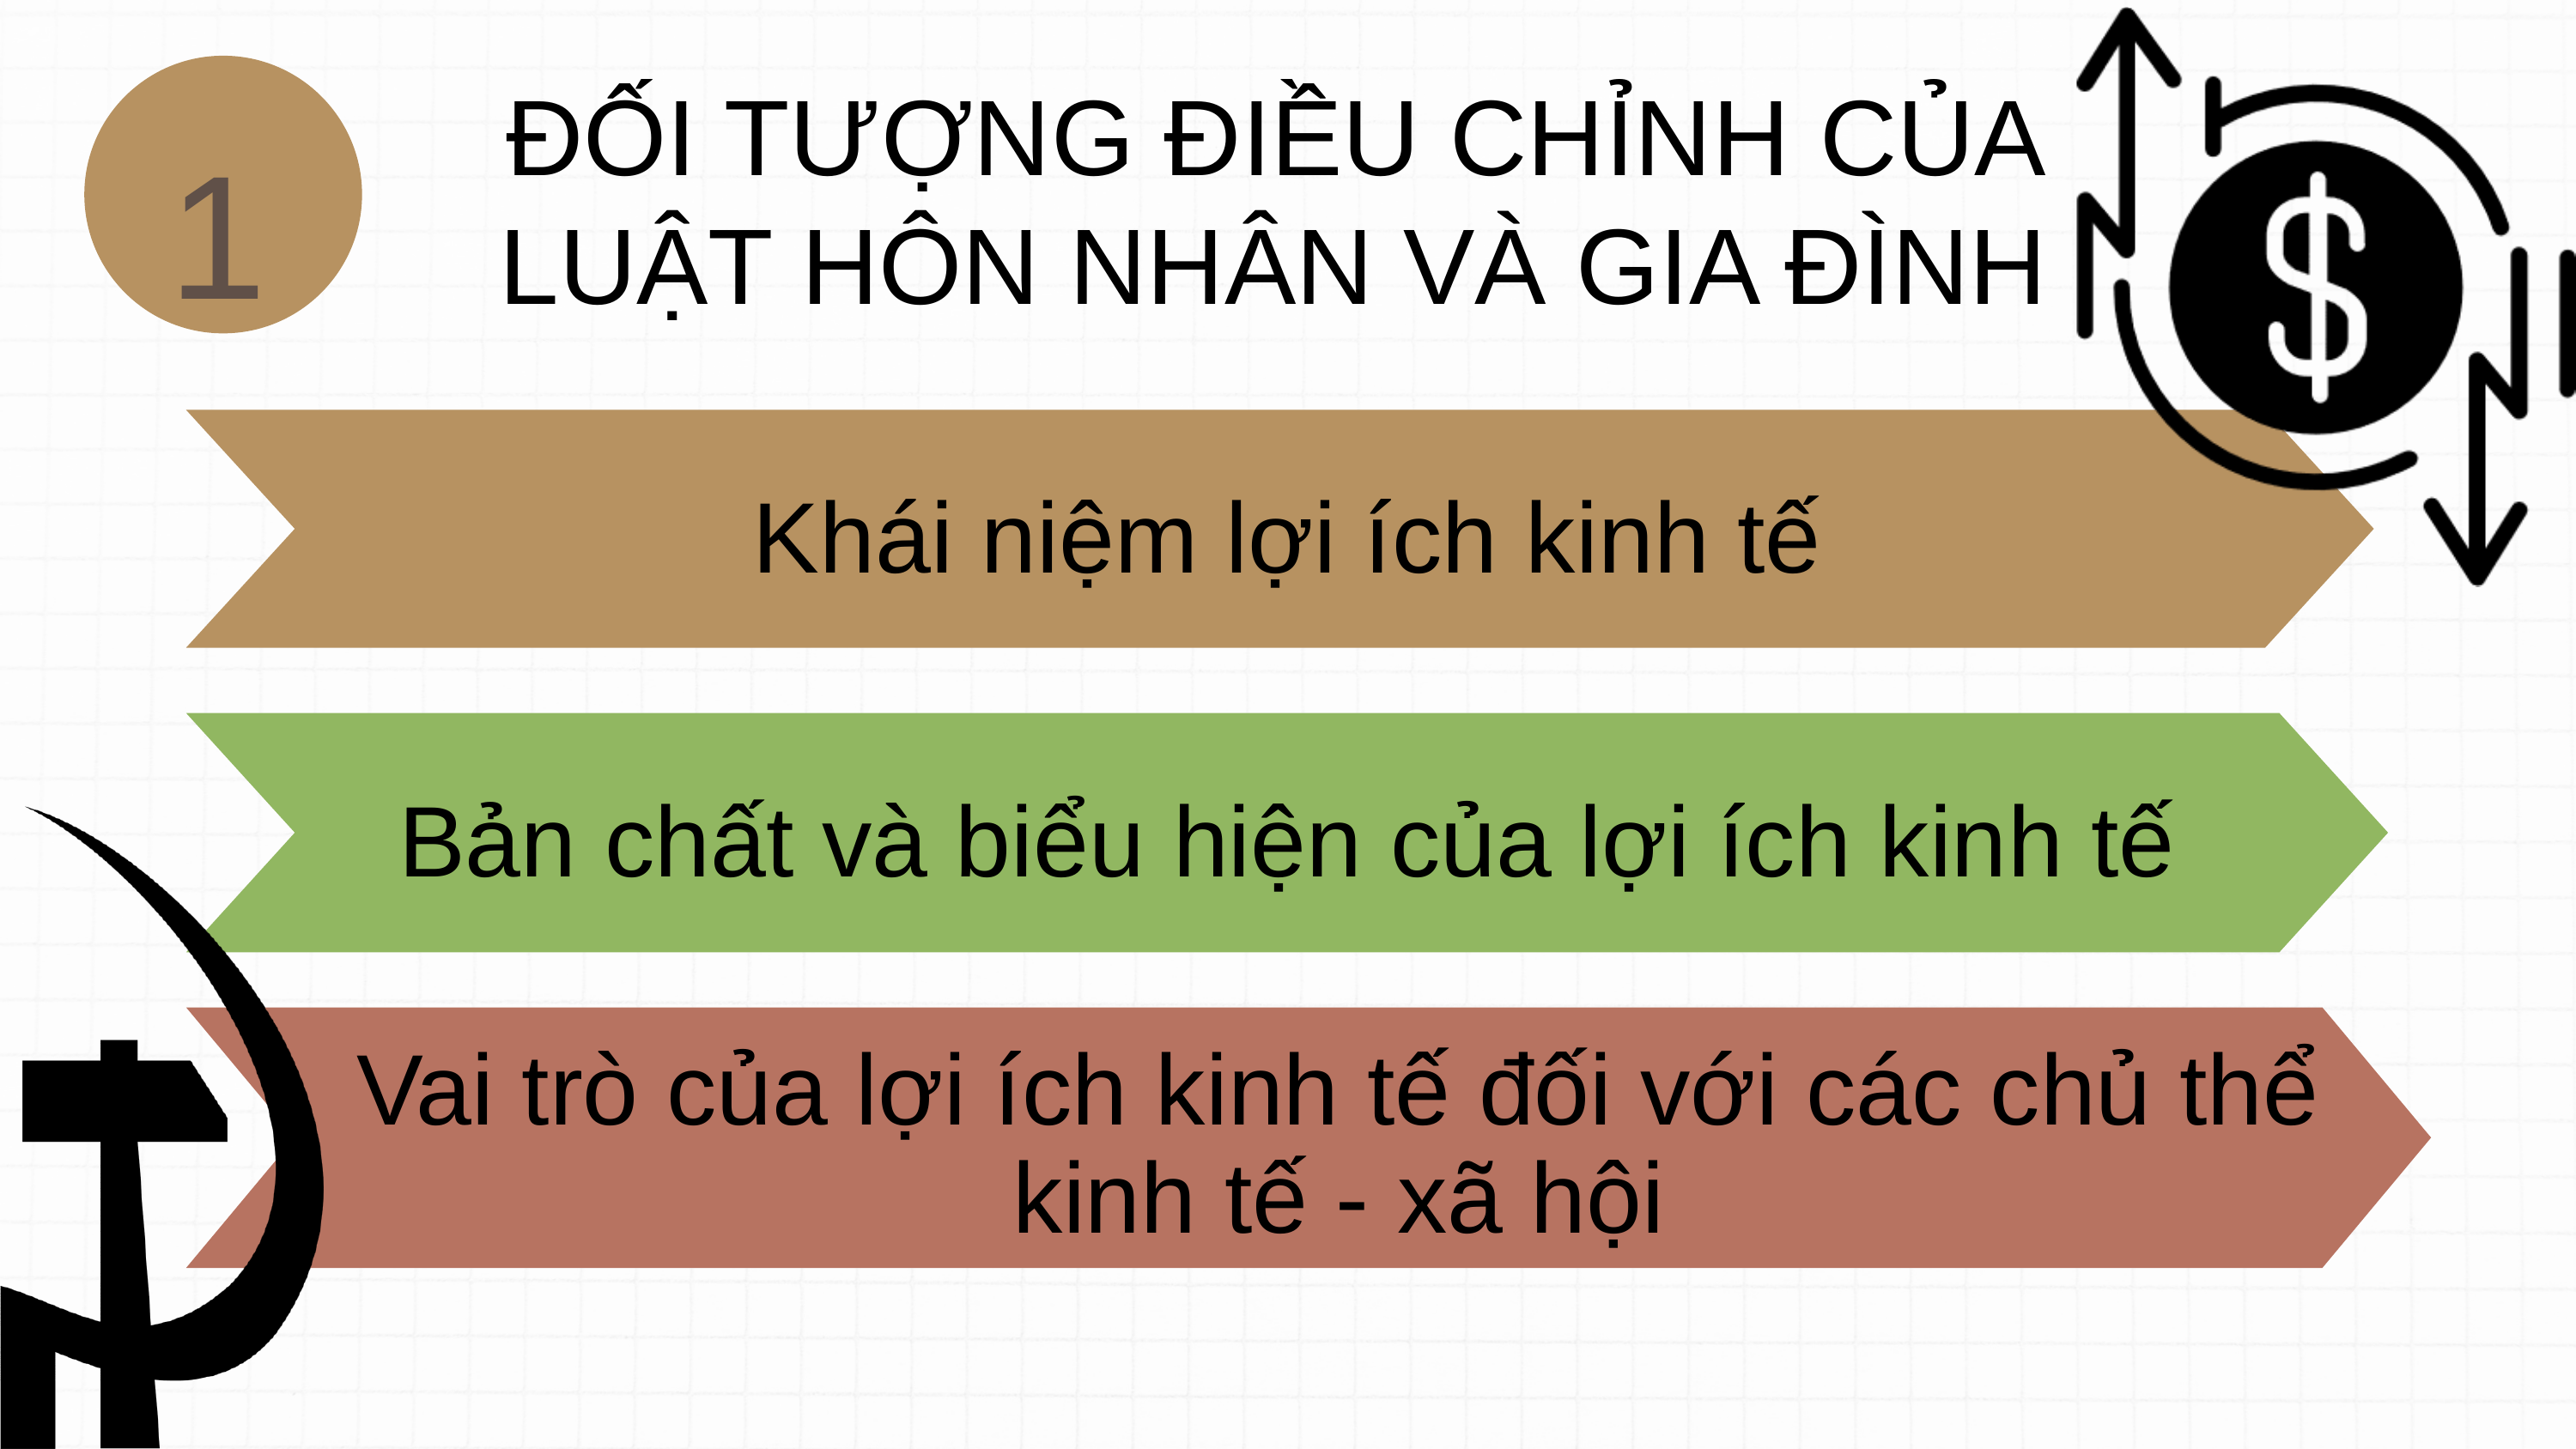

1
ĐỐI TƯỢNG ĐIỀU CHỈNH CỦA LUẬT HÔN NHÂN VÀ GIA ĐÌNH

Khái niệm lợi ích kinh tế

Bản chất và biểu hiện của lợi ích kinh tế

Vai trò của lợi ích kinh tế đối với các chủ thể kinh tế - xã hội